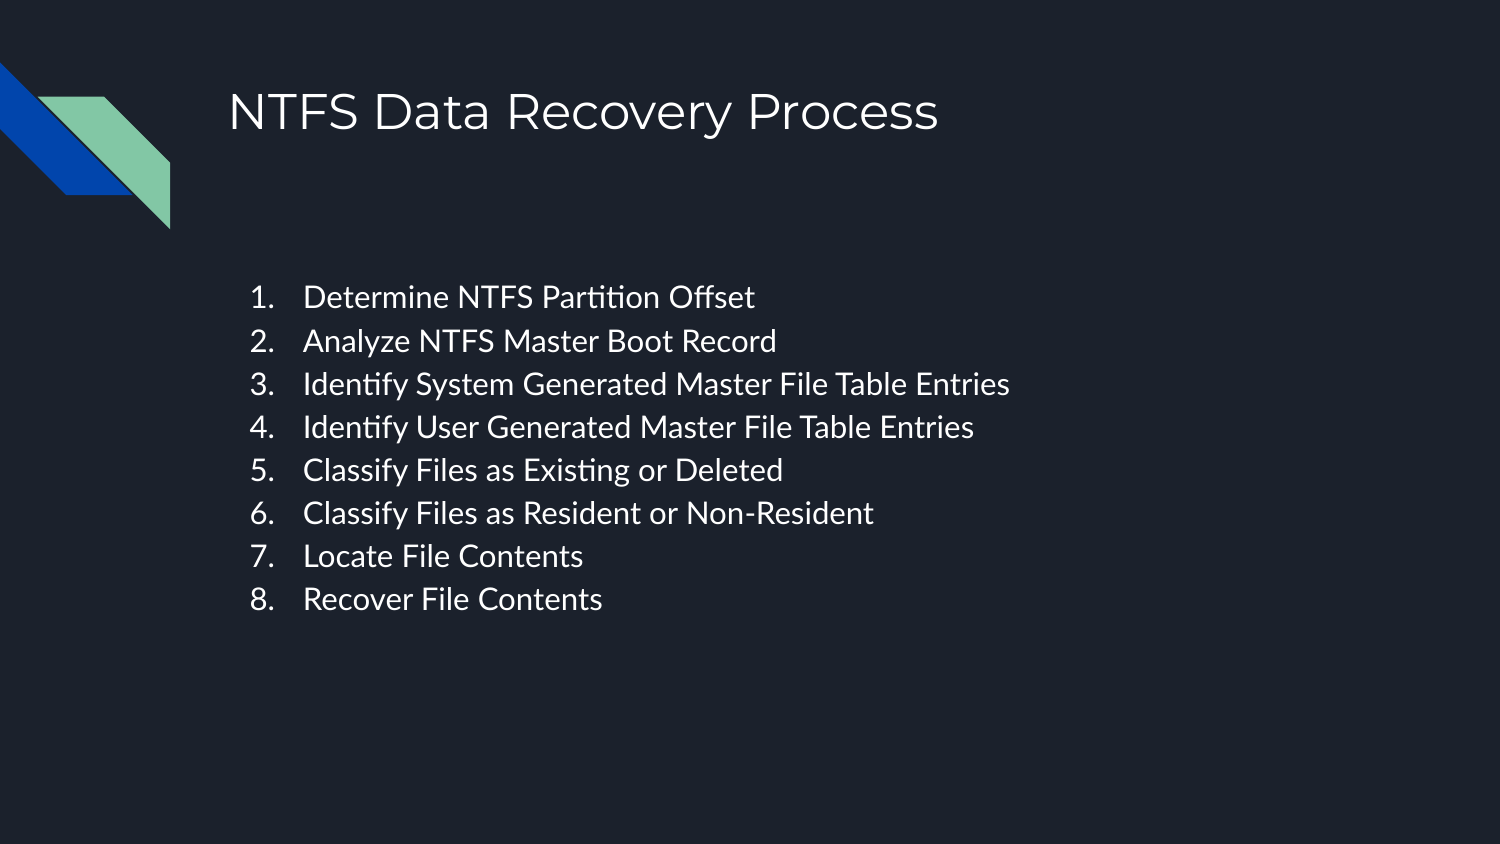

# NTFS Data Recovery Process
Determine NTFS Partition Offset
Analyze NTFS Master Boot Record
Identify System Generated Master File Table Entries
Identify User Generated Master File Table Entries
Classify Files as Existing or Deleted
Classify Files as Resident or Non-Resident
Locate File Contents
Recover File Contents